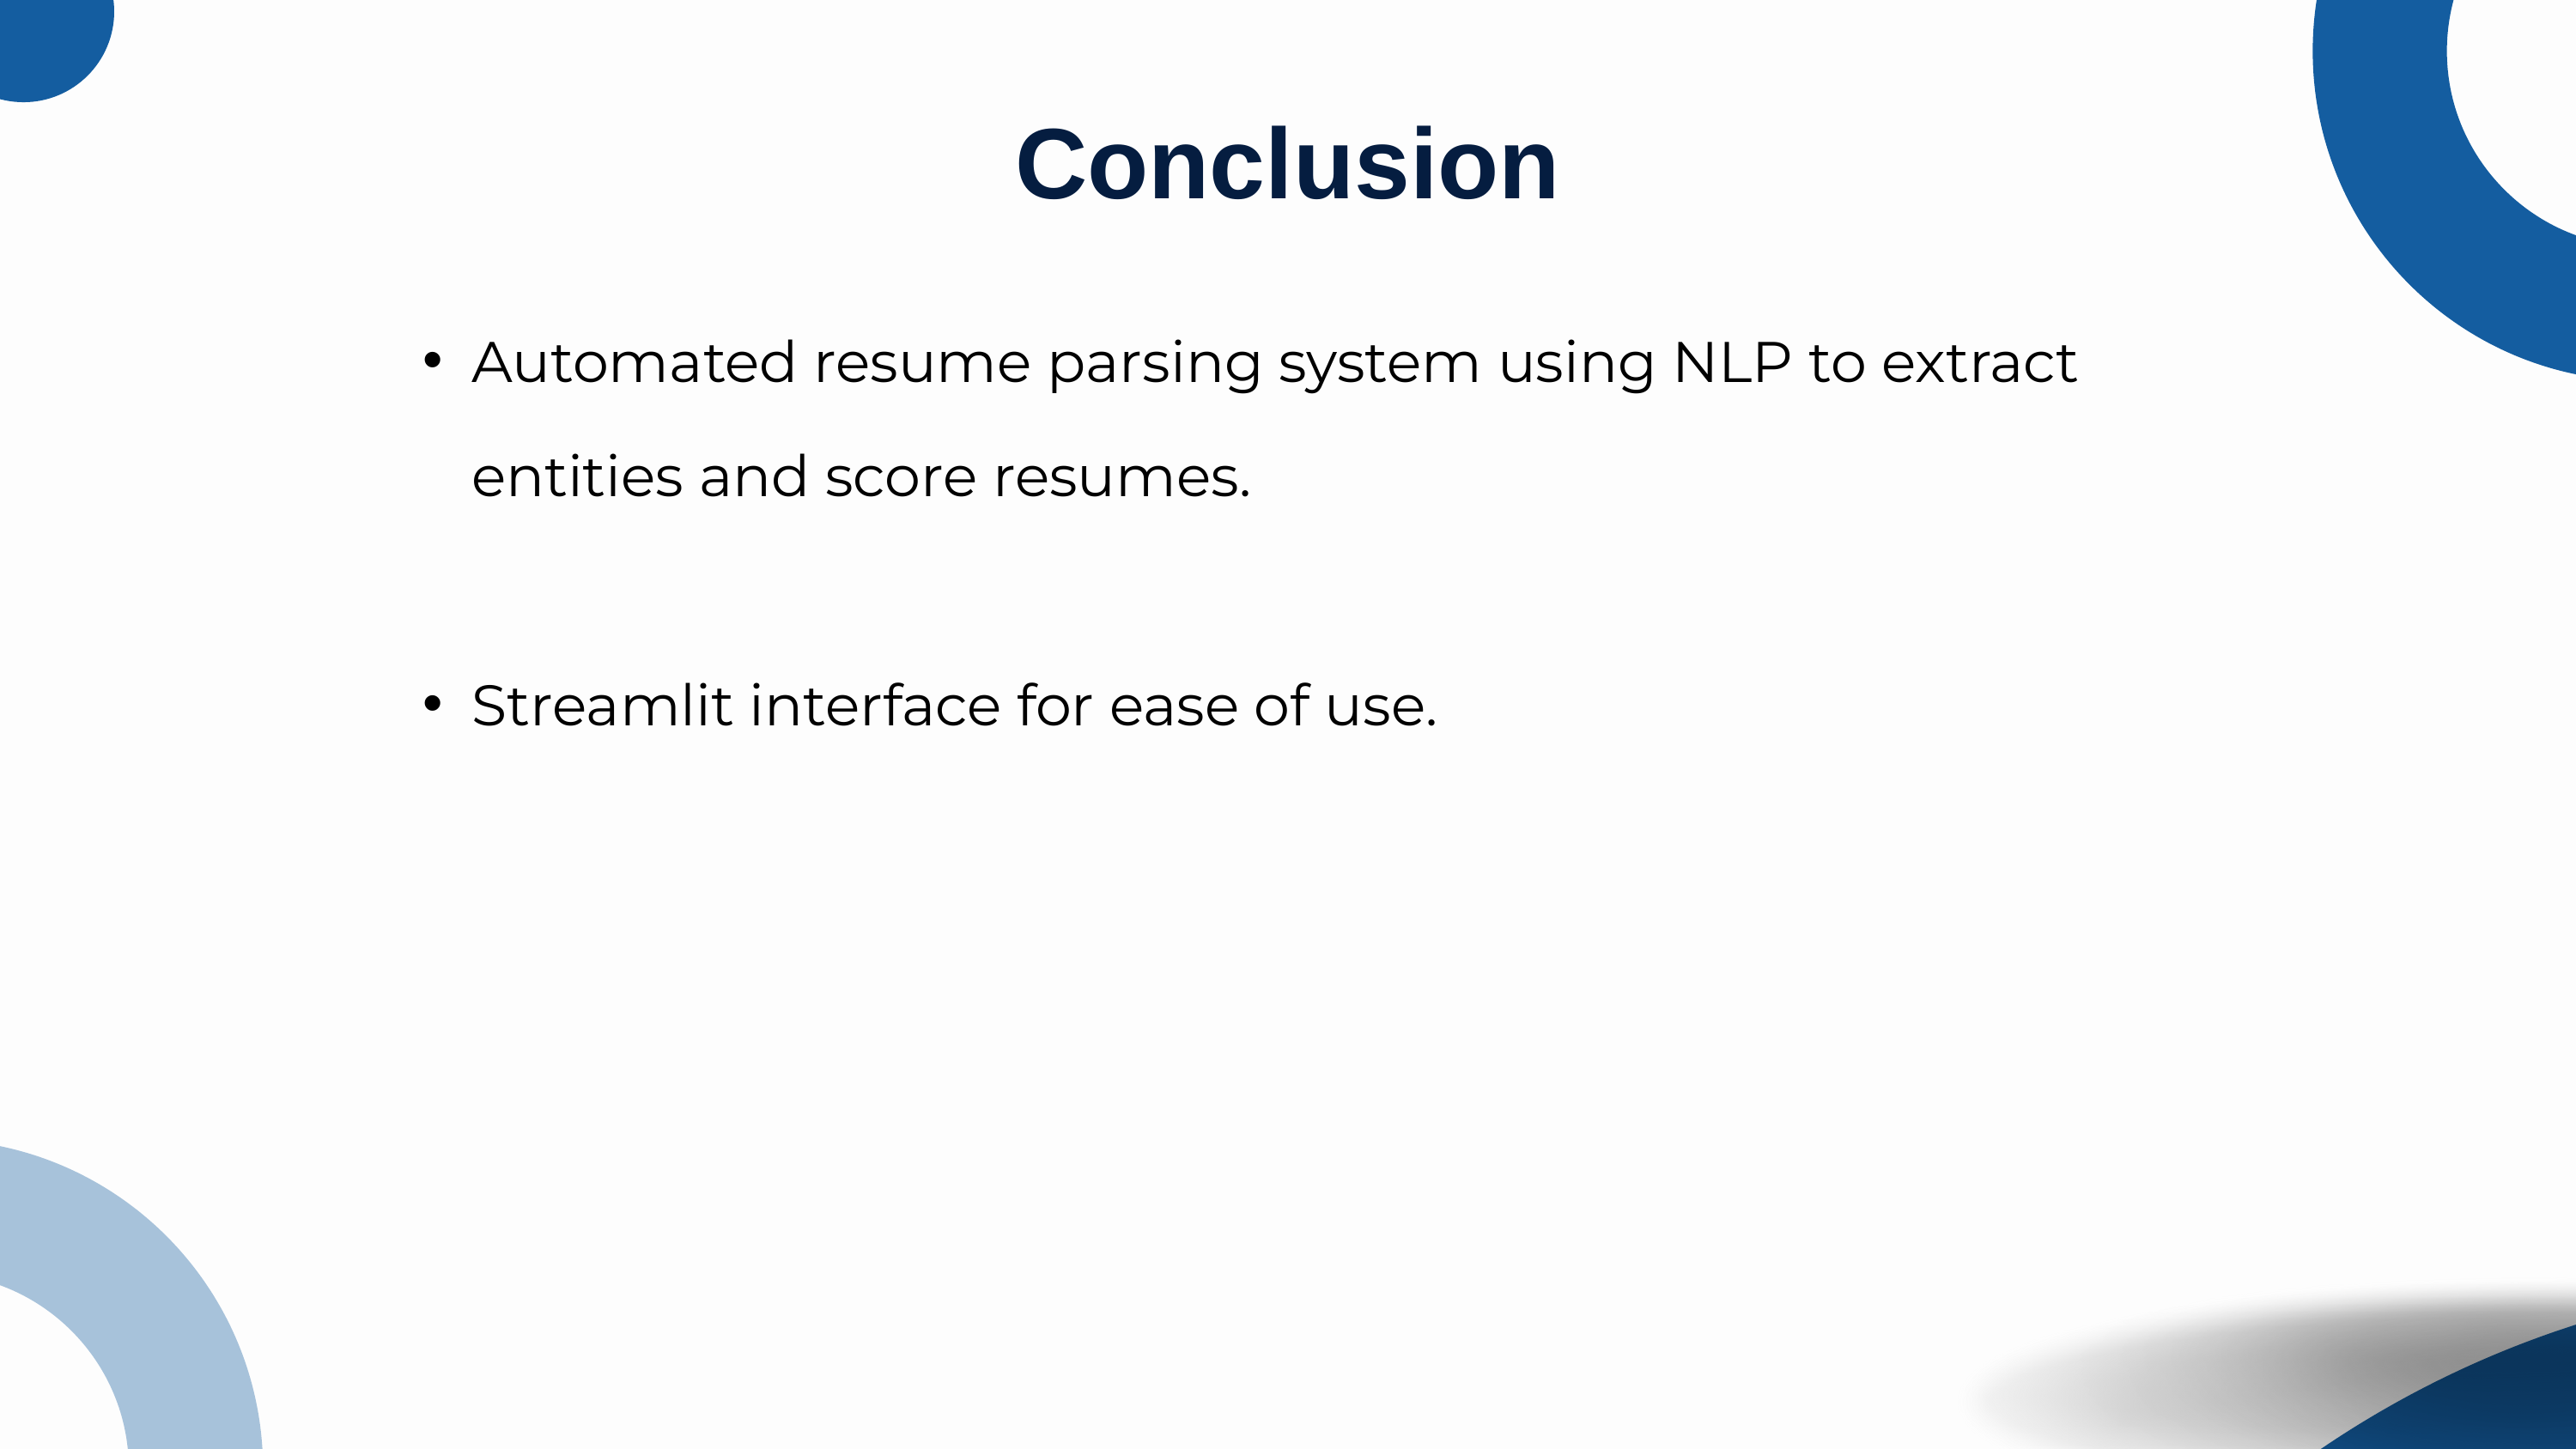

Conclusion
Automated resume parsing system using NLP to extract entities and score resumes.

Streamlit interface for ease of use.